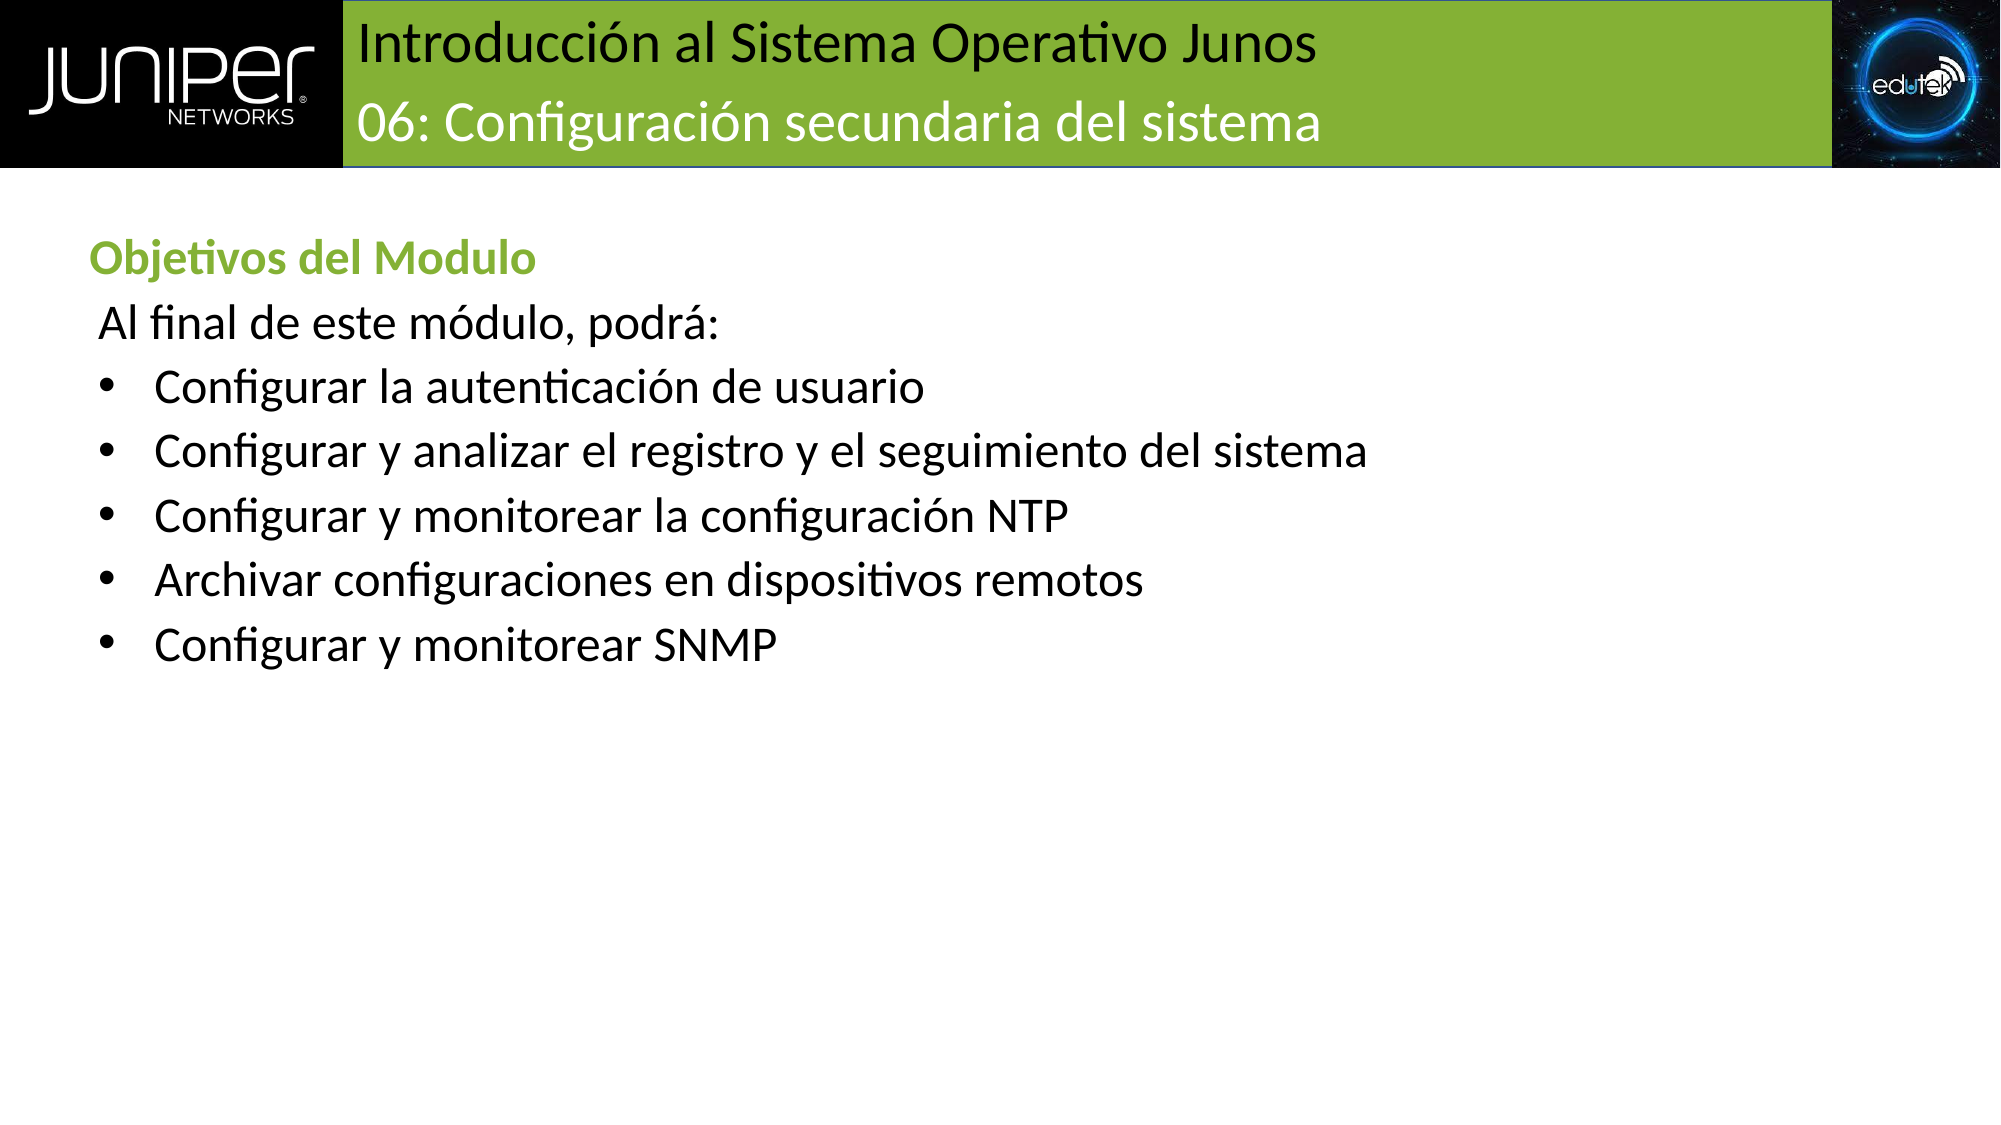

# Introducción al Sistema Operativo Junos
06: Configuración secundaria del sistema

Objetivos del Modulo
Al final de este módulo, podrá:
Configurar la autenticación de usuario
Configurar y analizar el registro y el seguimiento del sistema
Configurar y monitorear la configuración NTP
Archivar configuraciones en dispositivos remotos
Configurar y monitorear SNMP